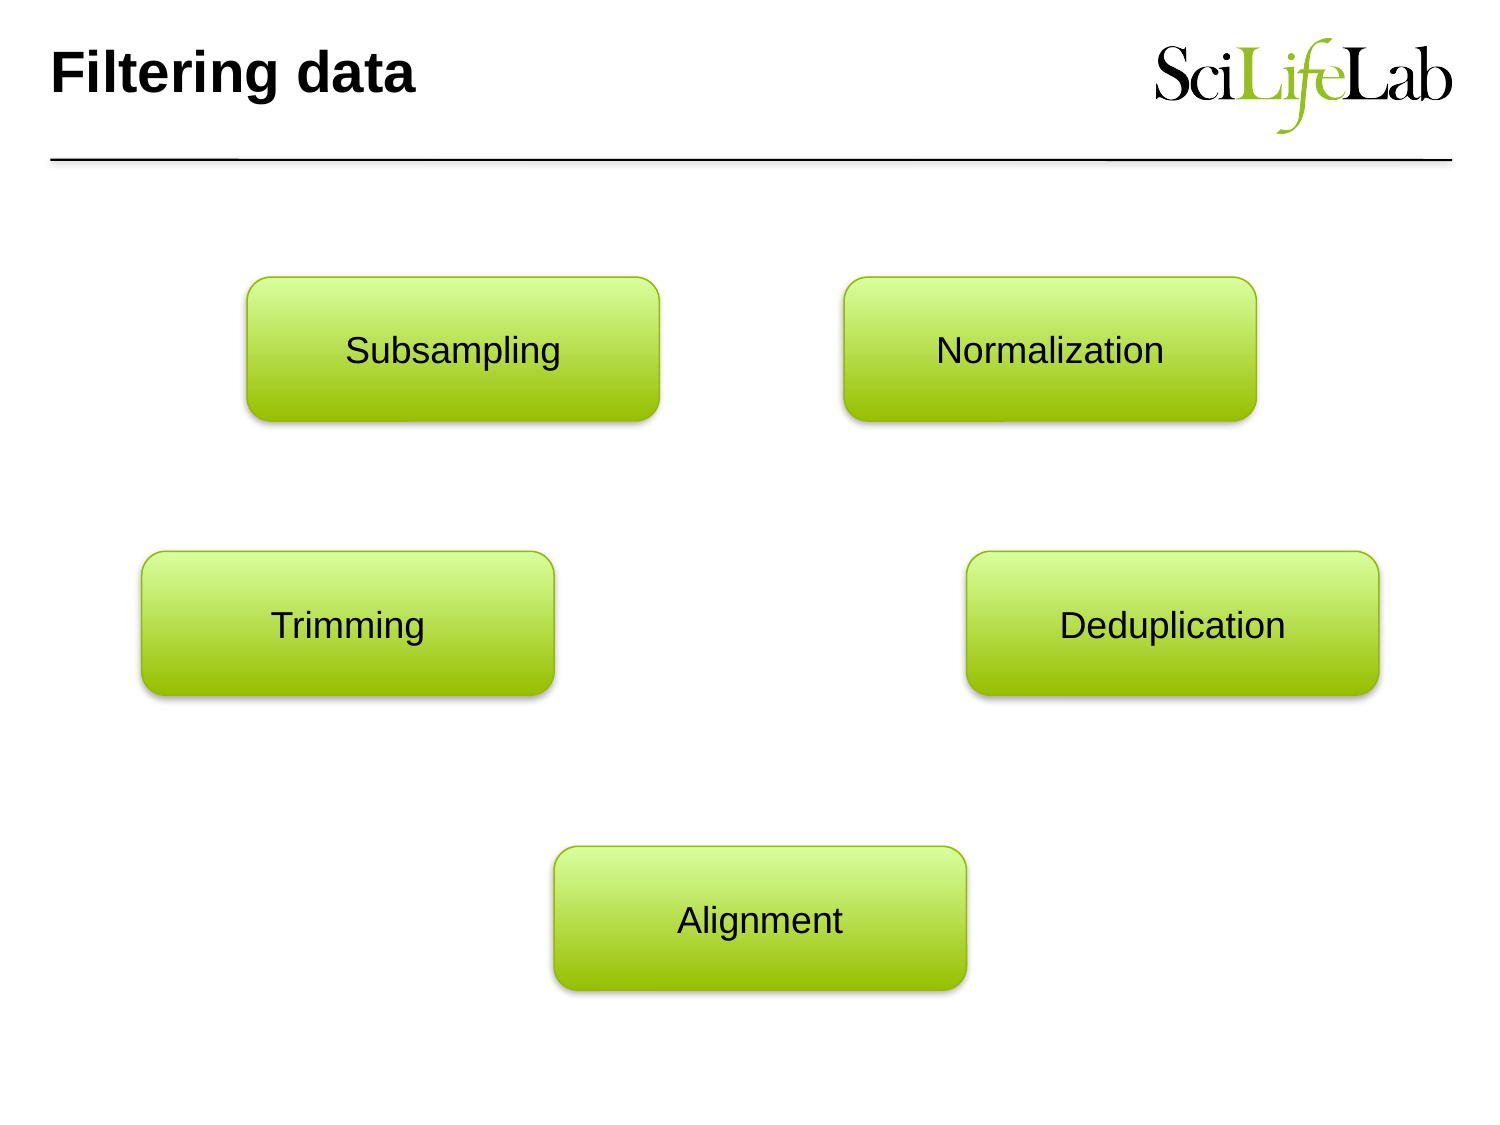

# Filtering data
Subsampling
Normalization
Trimming
Deduplication
Alignment